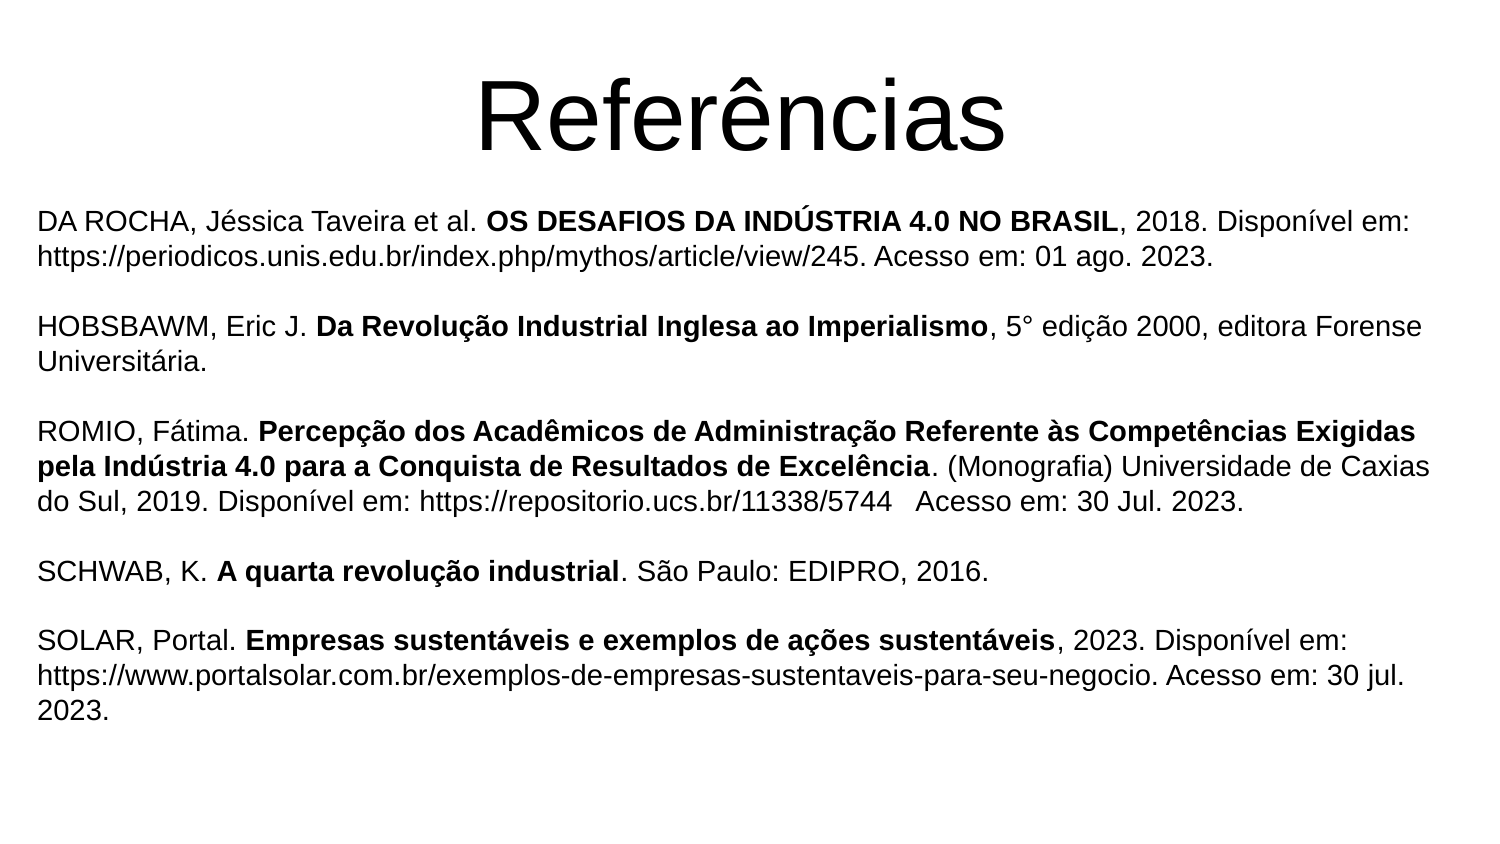

Referências
DA ROCHA, Jéssica Taveira et al. OS DESAFIOS DA INDÚSTRIA 4.0 NO BRASIL, 2018. Disponível em: https://periodicos.unis.edu.br/index.php/mythos/article/view/245. Acesso em: 01 ago. 2023.

HOBSBAWM, Eric J. Da Revolução Industrial Inglesa ao Imperialismo, 5° edição 2000, editora Forense Universitária.

ROMIO, Fátima. Percepção dos Acadêmicos de Administração Referente às Competências Exigidas pela Indústria 4.0 para a Conquista de Resultados de Excelência. (Monografia) Universidade de Caxias do Sul, 2019. Disponível em: https://repositorio.ucs.br/11338/5744   Acesso em: 30 Jul. 2023.

SCHWAB, K. A quarta revolução industrial. São Paulo: EDIPRO, 2016.

SOLAR, Portal. Empresas sustentáveis e exemplos de ações sustentáveis, 2023. Disponível em: https://www.portalsolar.com.br/exemplos-de-empresas-sustentaveis-para-seu-negocio. Acesso em: 30 jul. 2023.